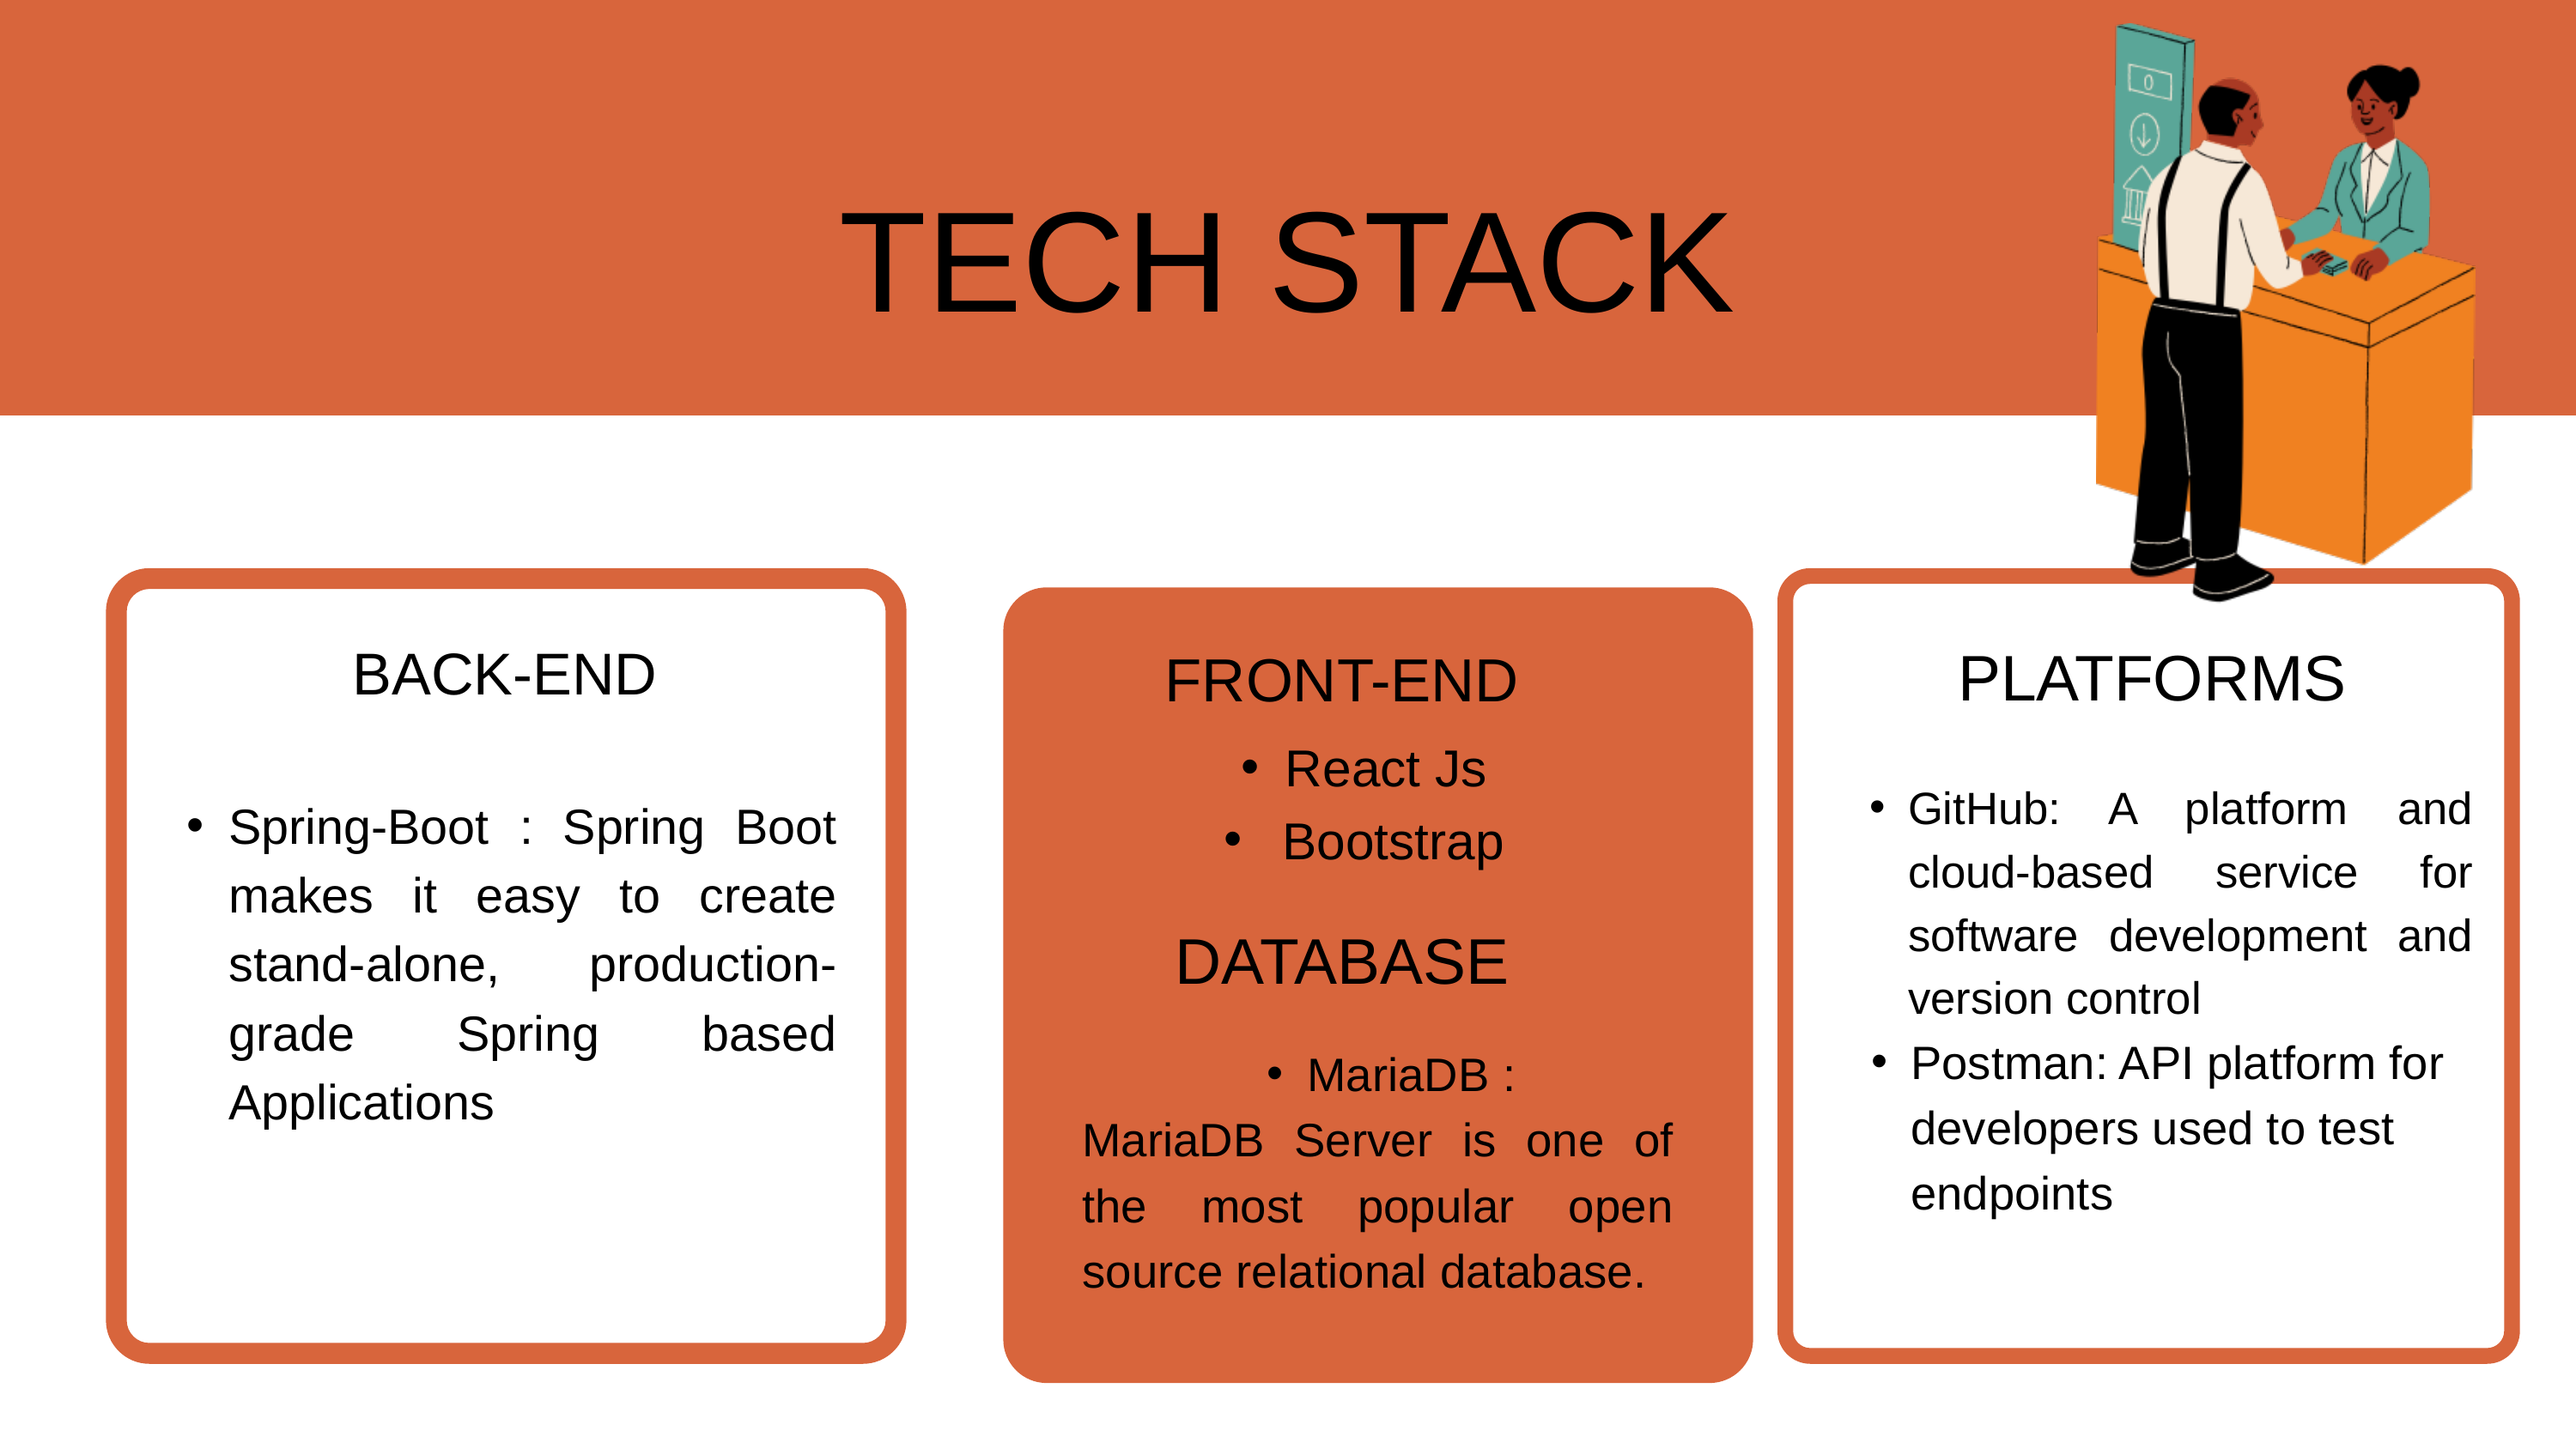

TECH STACK

BACK-END
PLATFORMS
FRONT-END
React Js
 Bootstrap
GitHub: A platform and cloud-based service for software development and version control
Postman: API platform for developers used to test endpoints
Spring-Boot : Spring Boot makes it easy to create stand-alone, production-grade Spring based Applications

DATABASE
MariaDB :
MariaDB Server is one of the most popular open source relational database.